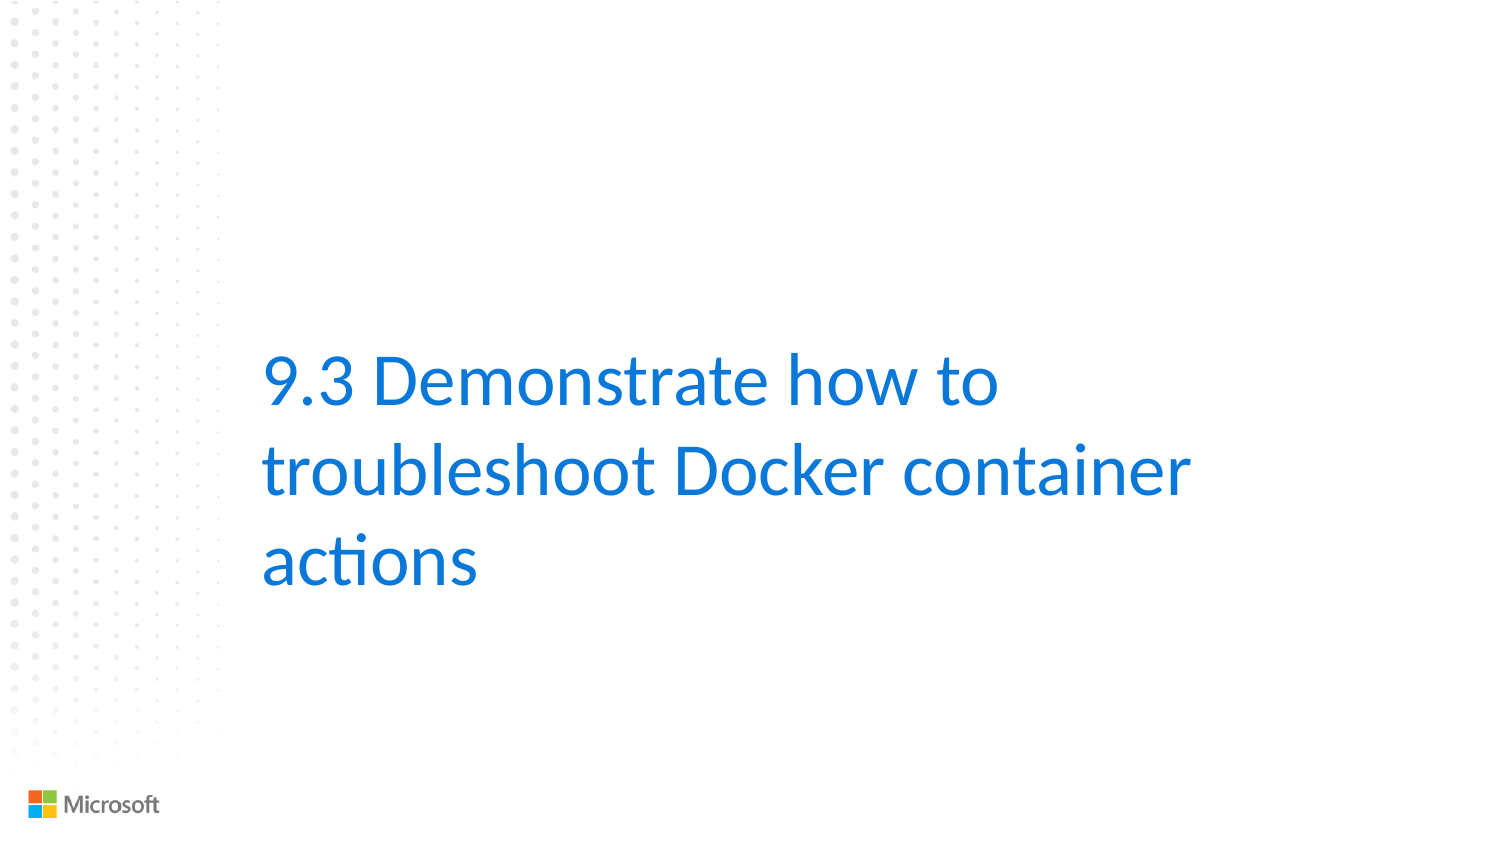

9.3 Demonstrate how to troubleshoot Docker container actions